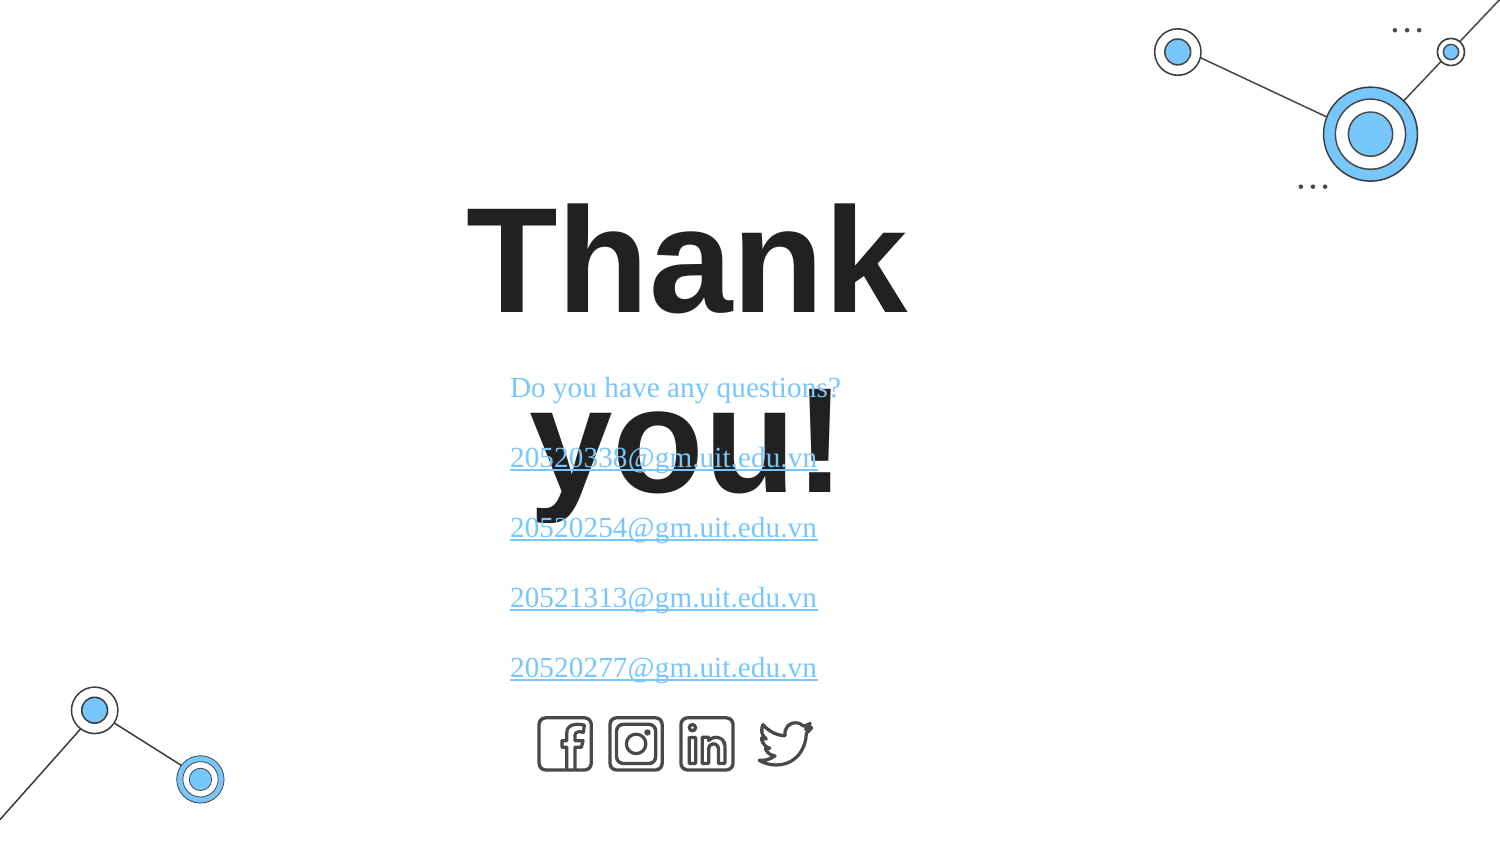

# Thank you!
Do you have any questions?

20520338@gm.uit.edu.vn

20520254@gm.uit.edu.vn

20521313@gm.uit.edu.vn

20520277@gm.uit.edu.vn